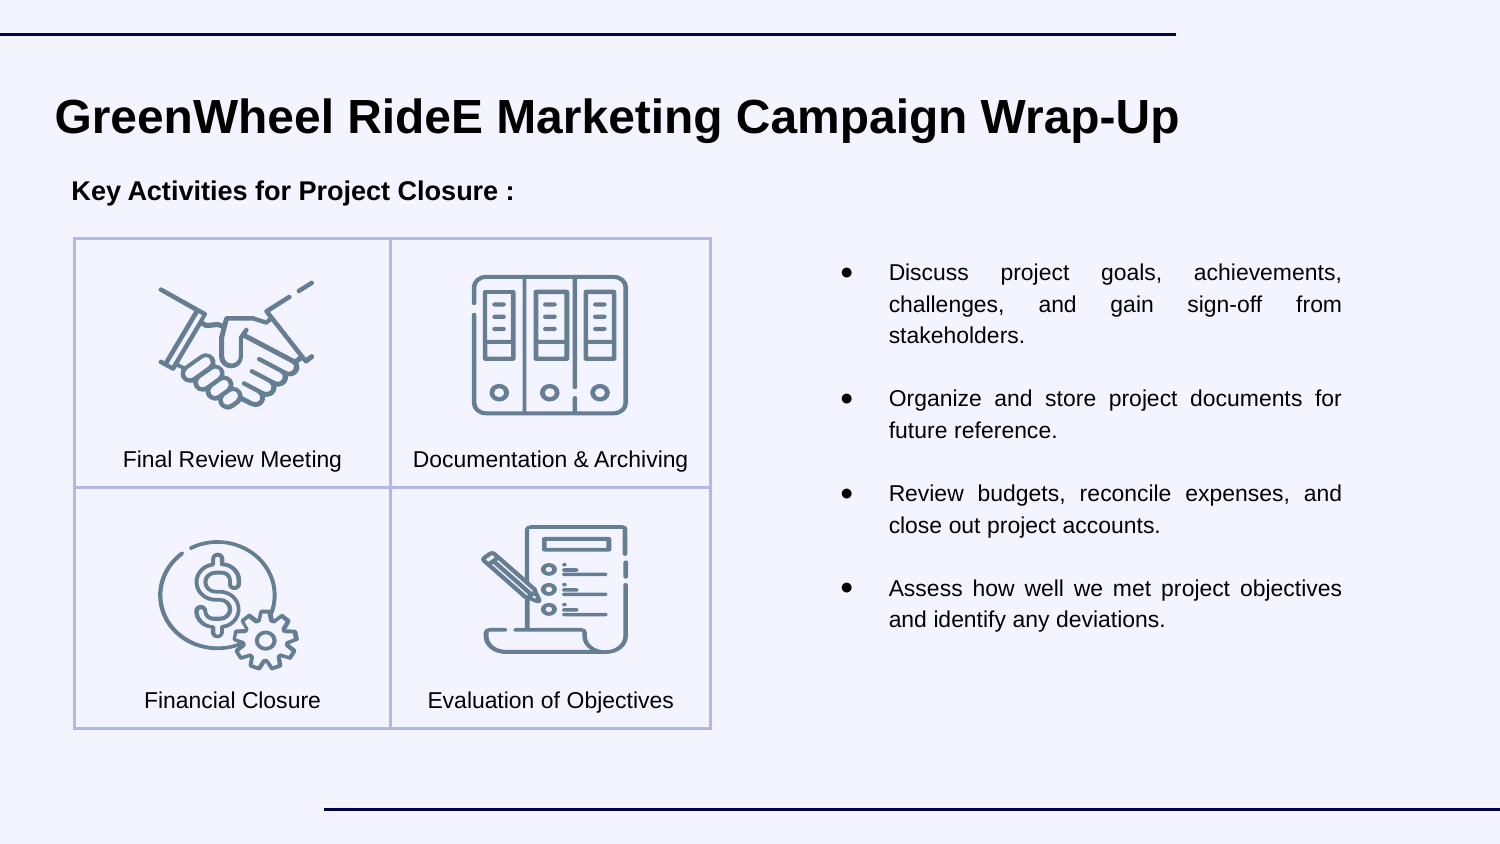

# GreenWheel RideE Marketing Campaign Wrap-Up
Key Activities for Project Closure :

| Final Review Meeting | Documentation & Archiving |
| --- | --- |
| Financial Closure | Evaluation of Objectives |
Discuss project goals, achievements, challenges, and gain sign-off from stakeholders.

Organize and store project documents for future reference.

Review budgets, reconcile expenses, and close out project accounts.

Assess how well we met project objectives and identify any deviations.